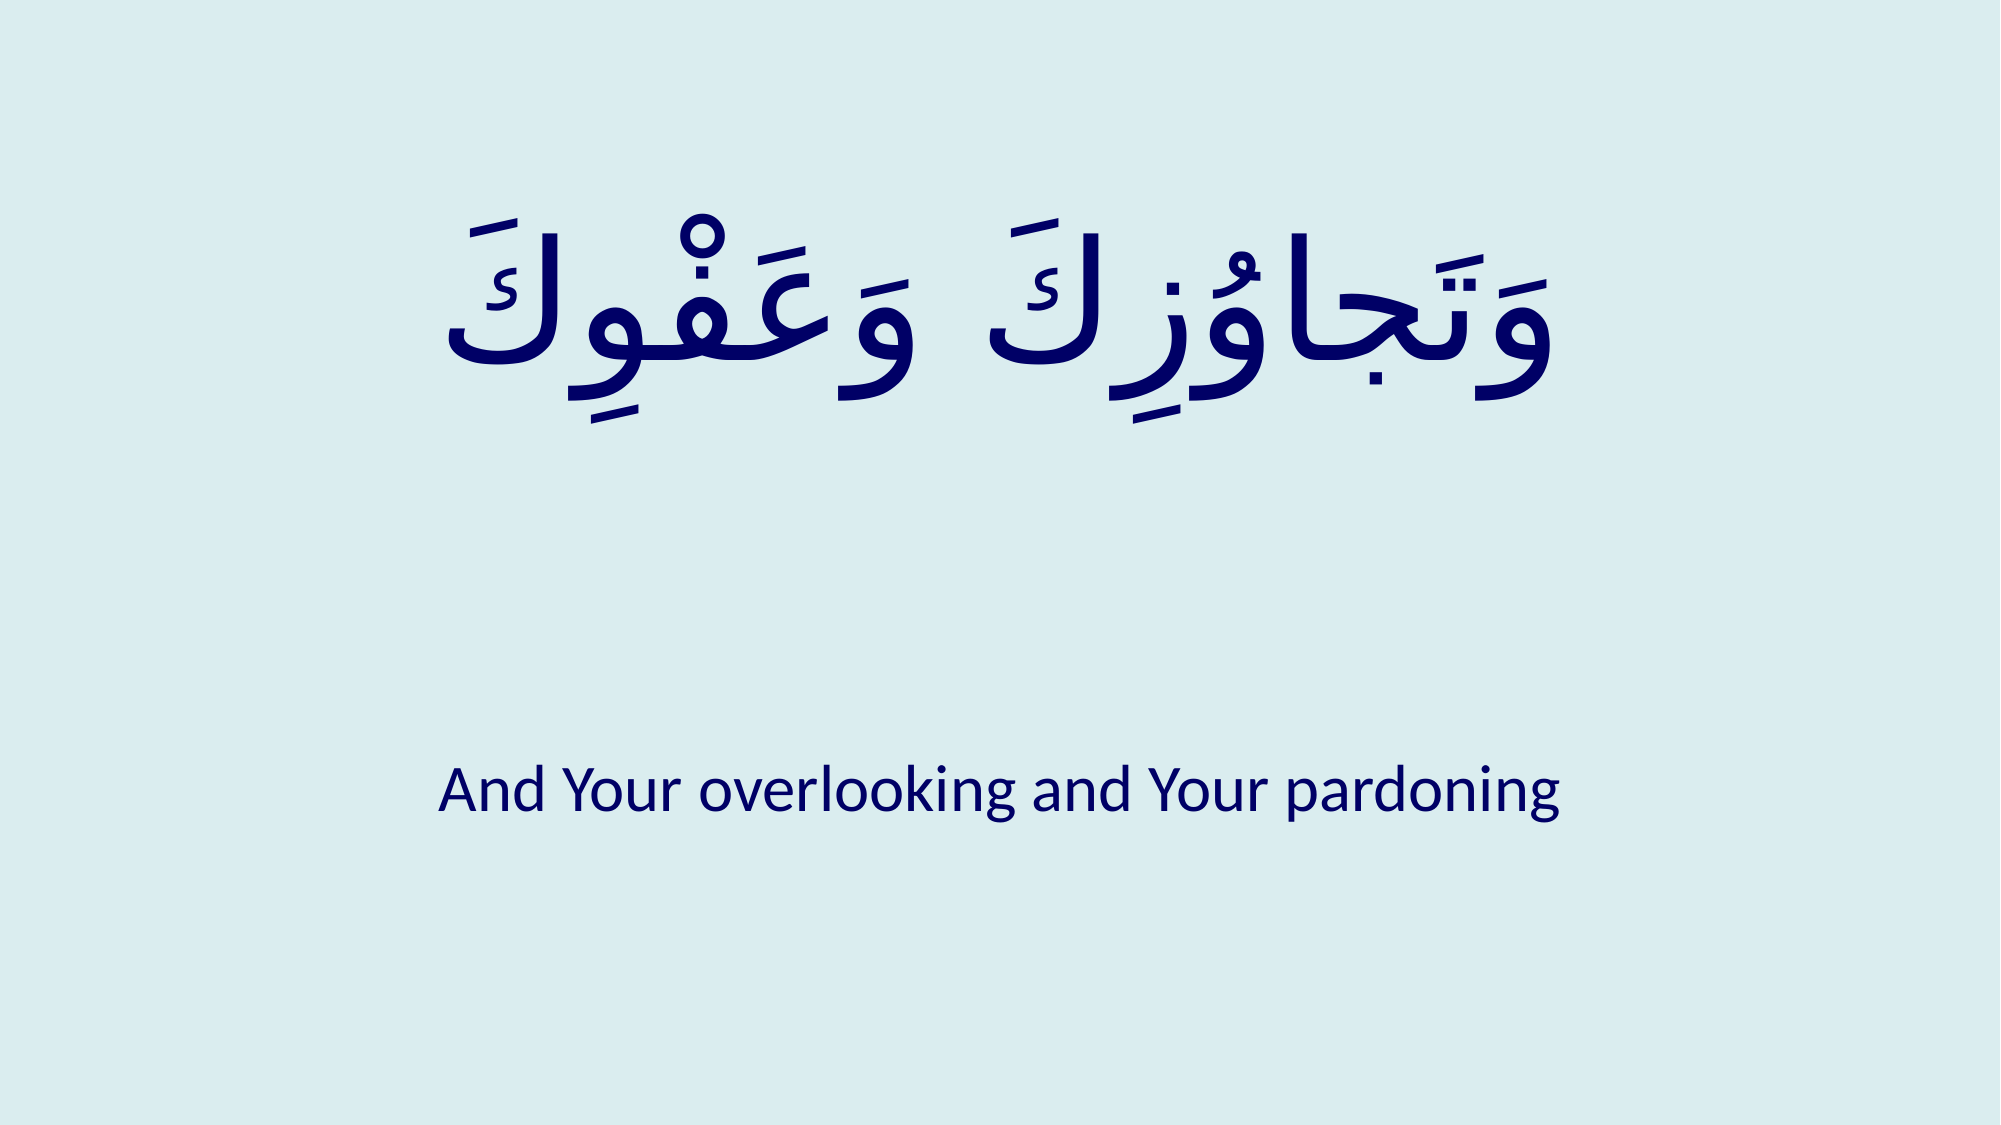

# وَتَجاوُزِكَ وَعَفْوِكَ
And Your overlooking and Your pardoning